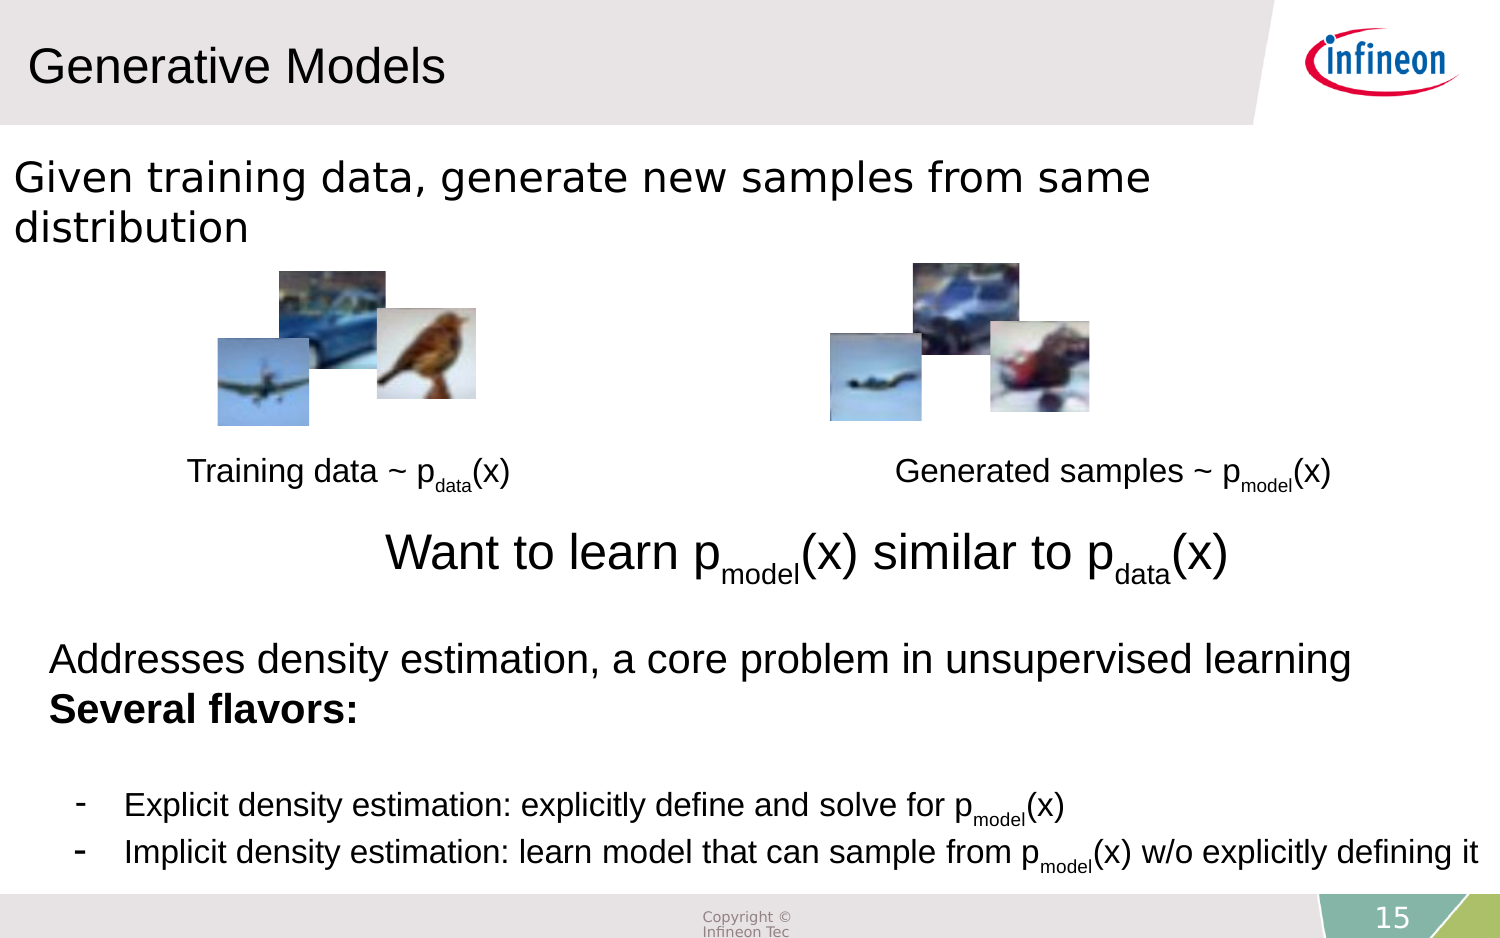

Generative Models
Given training data, generate new samples from same distribution

Training data ~ pdata(x)	Generated samples ~ pmodel(x)
Want to learn pmodel(x) similar to pdata(x)
Addresses density estimation, a core problem in unsupervised learning
Several flavors:

Explicit density estimation: explicitly define and solve for pmodel(x)
Implicit density estimation: learn model that can sample from pmodel(x) w/o explicitly defining it
Lecture 13 -
Copyright © Infineon Technologies AG 2018. All rights reserved.
15